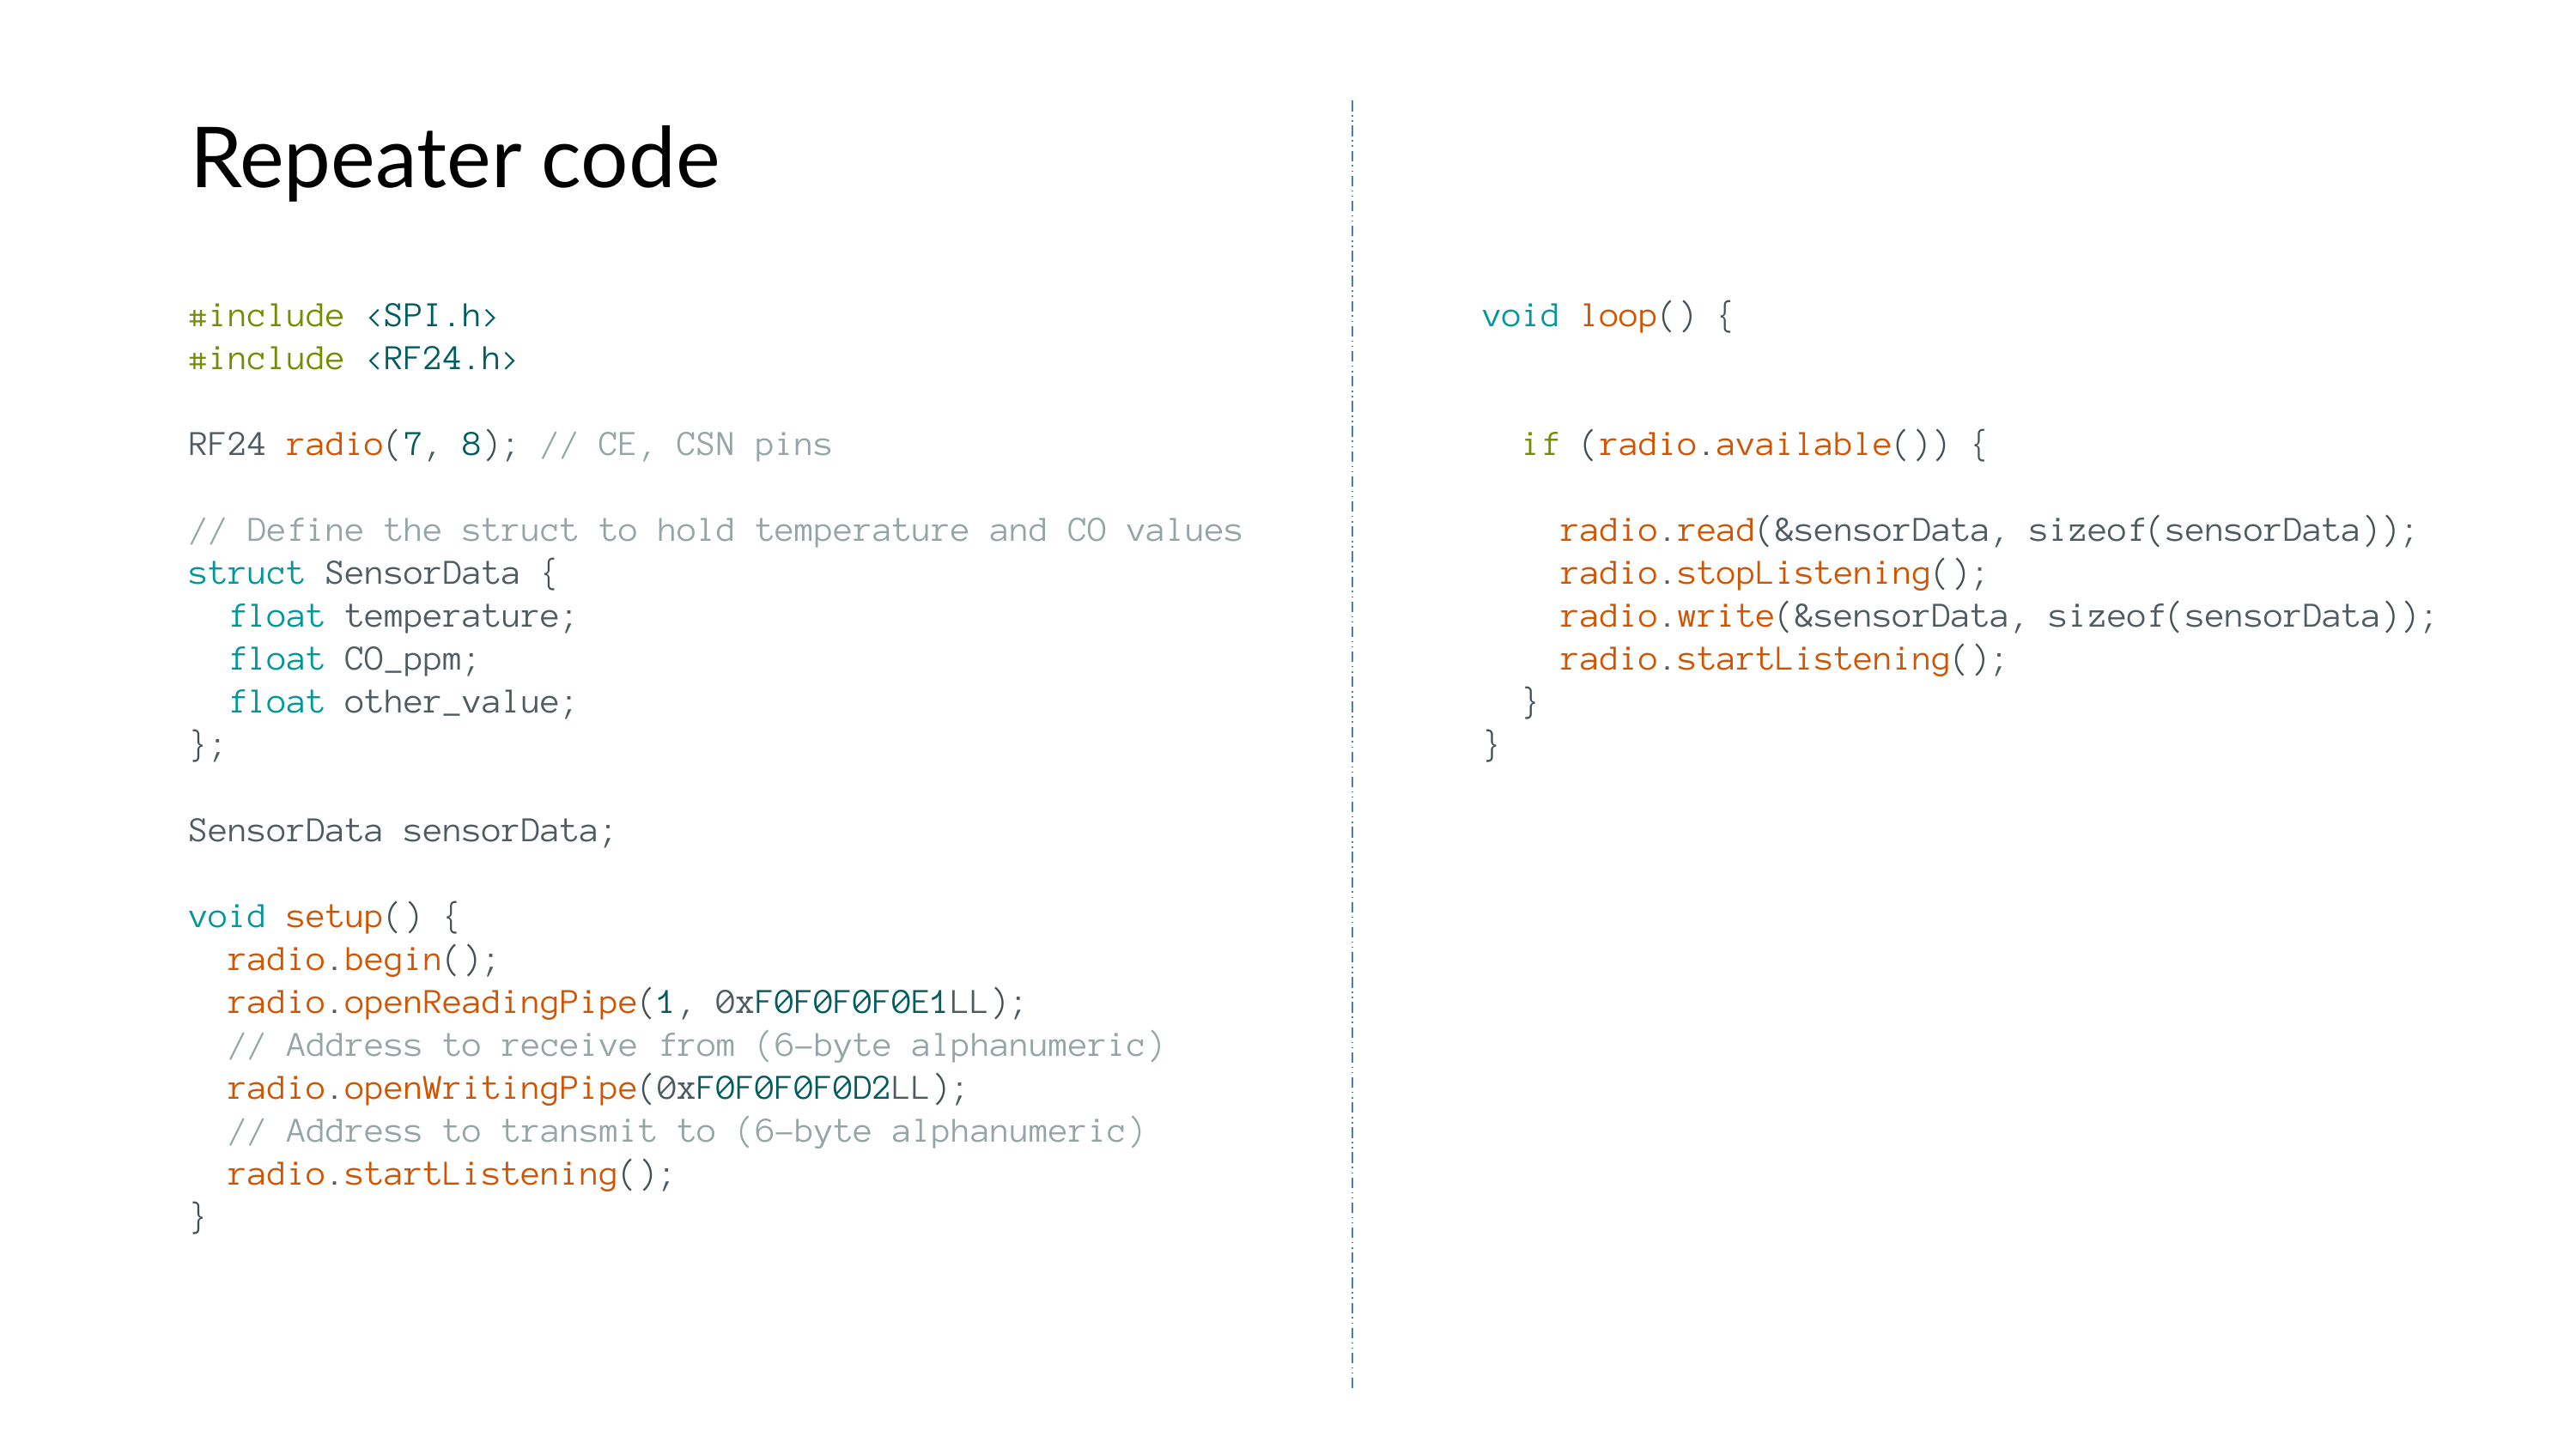

Repeater code
#include <SPI.h>
#include <RF24.h>
RF24 radio(7, 8); // CE, CSN pins
// Define the struct to hold temperature and CO values
struct SensorData {
  float temperature;
  float CO_ppm;
  float other_value;
};
SensorData sensorData;
void setup() {
  radio.begin();
  radio.openReadingPipe(1, 0xF0F0F0F0E1LL);
  // Address to receive from (6-byte alphanumeric)
  radio.openWritingPipe(0xF0F0F0F0D2LL);
  // Address to transmit to (6-byte alphanumeric)
  radio.startListening();
}
void loop() {

  if (radio.available()) {
    radio.read(&sensorData, sizeof(sensorData));
    radio.stopListening();
    radio.write(&sensorData, sizeof(sensorData));
    radio.startListening();
  }
}